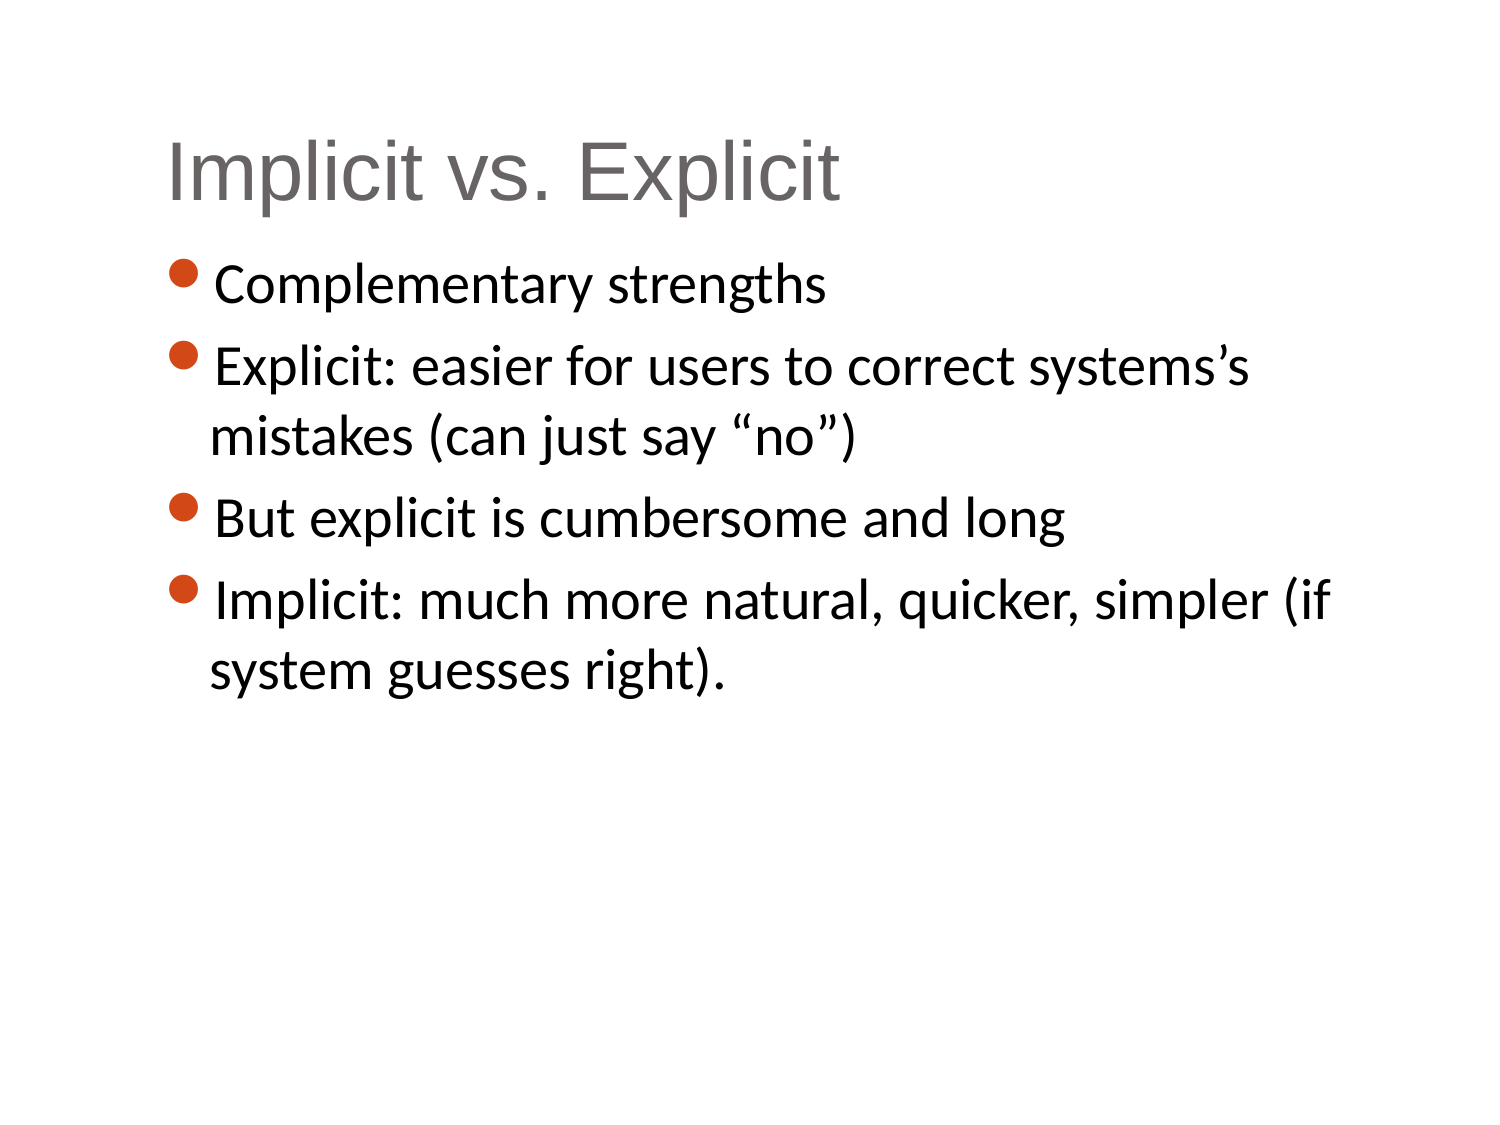

# Implicit vs. Explicit
Complementary strengths
Explicit: easier for users to correct systems’s mistakes (can just say “no”)
But explicit is cumbersome and long
Implicit: much more natural, quicker, simpler (if system guesses right).